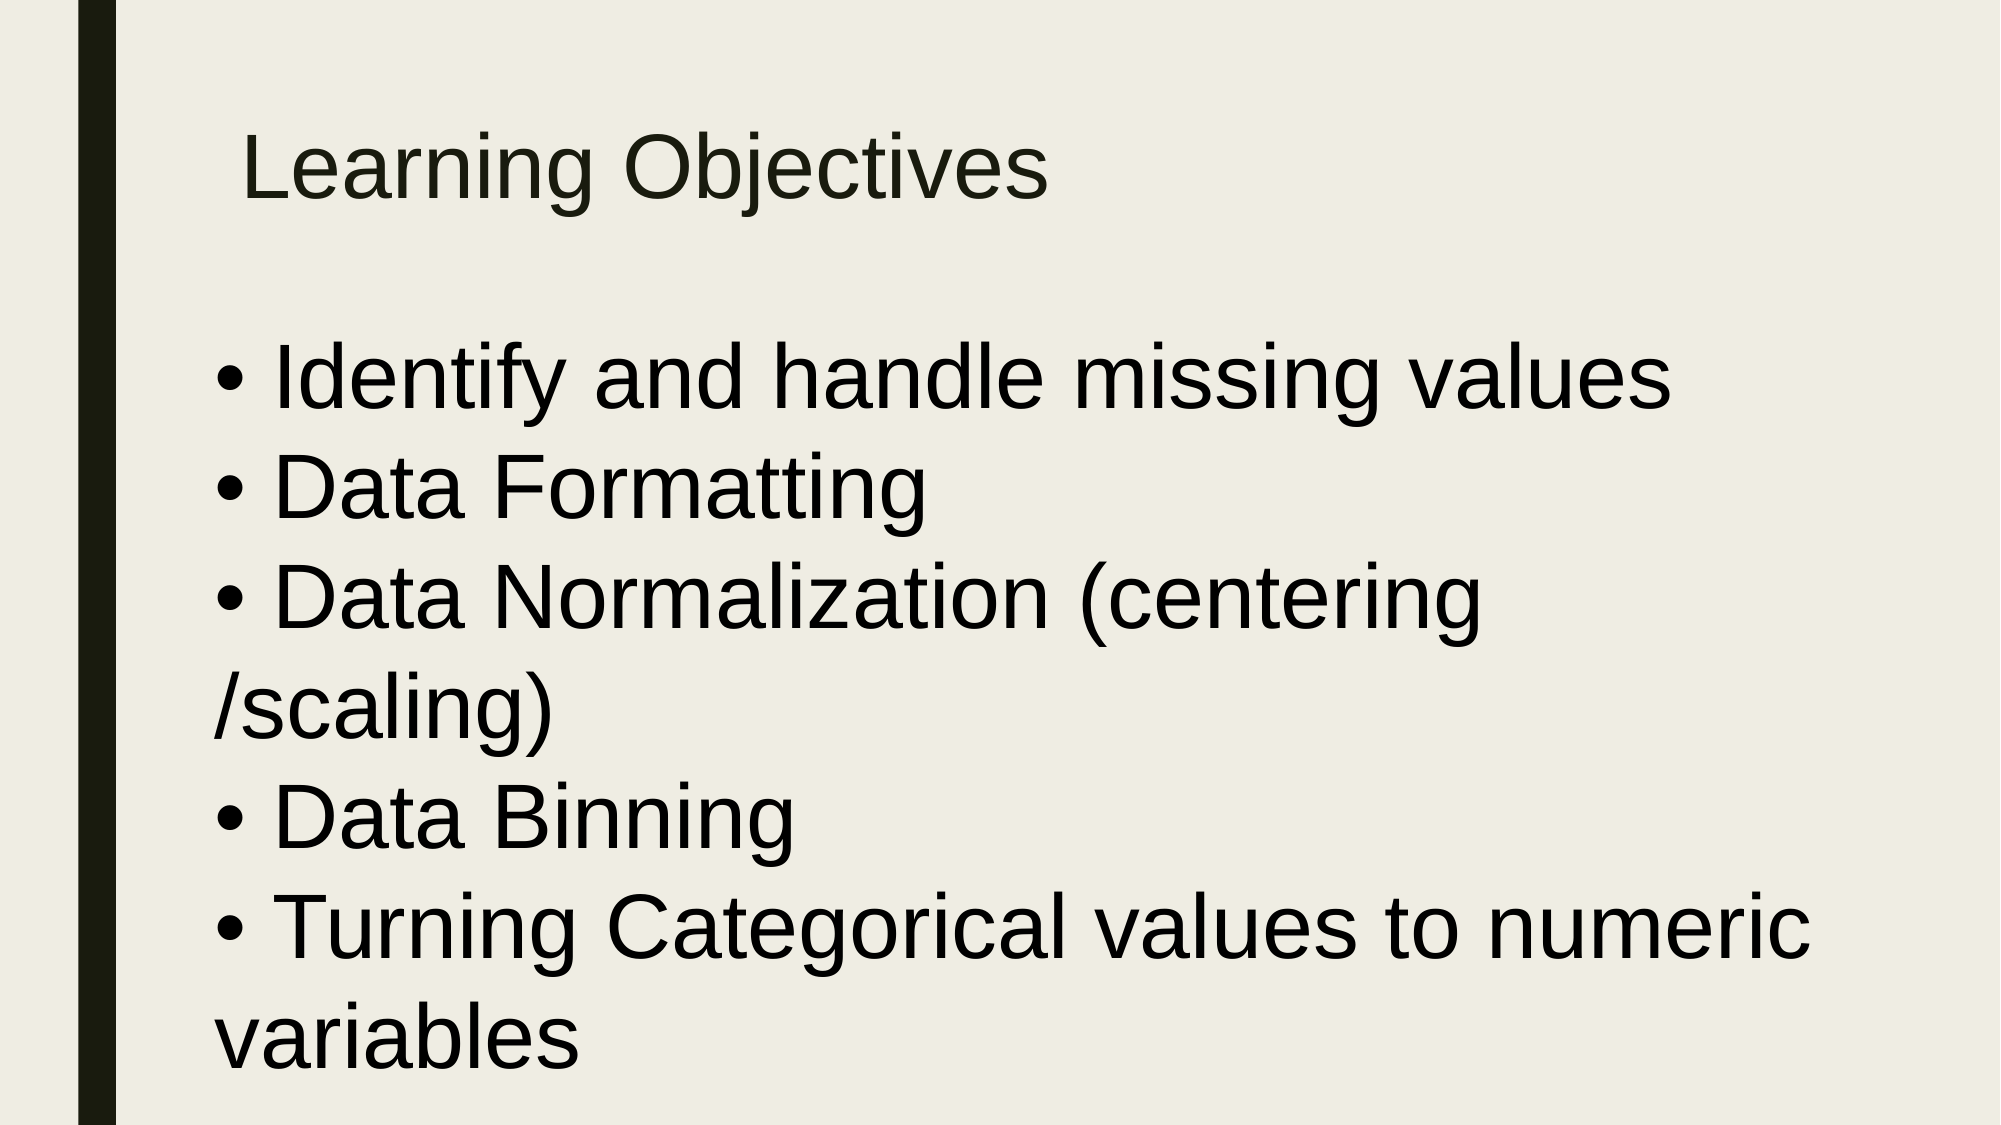

# Learning Objectives
• Identify and handle missing values
• Data Formatting
• Data Normalization (centering /scaling)
• Data Binning
• Turning Categorical values to numeric variables